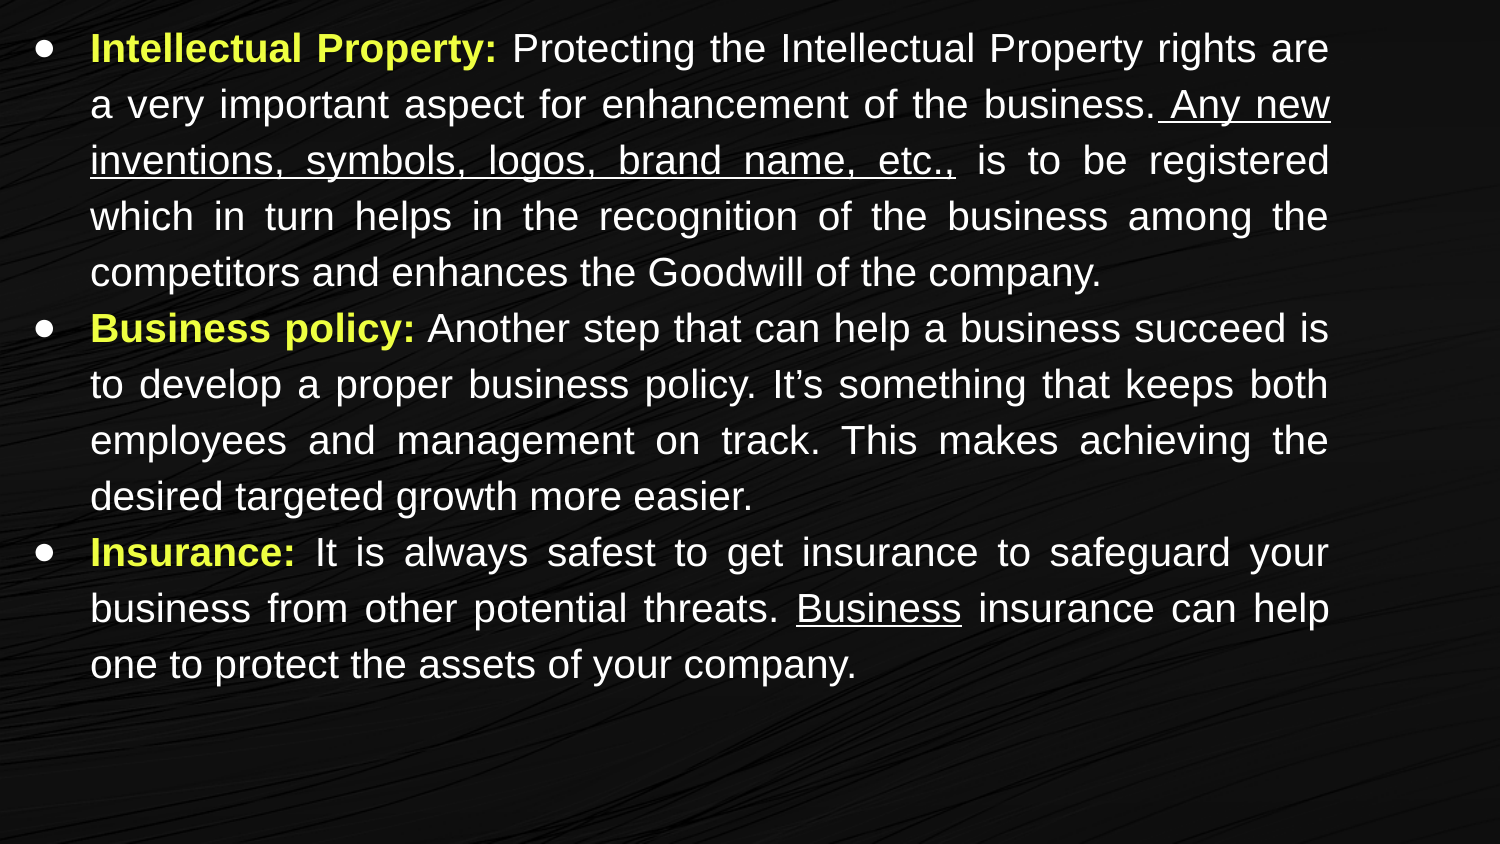

Intellectual Property: Protecting the Intellectual Property rights are a very important aspect for enhancement of the business. Any new inventions, symbols, logos, brand name, etc., is to be registered which in turn helps in the recognition of the business among the competitors and enhances the Goodwill of the company.
Business policy: Another step that can help a business succeed is to develop a proper business policy. It’s something that keeps both employees and management on track. This makes achieving the desired targeted growth more easier.
Insurance: It is always safest to get insurance to safeguard your business from other potential threats. Business insurance can help one to protect the assets of your company.